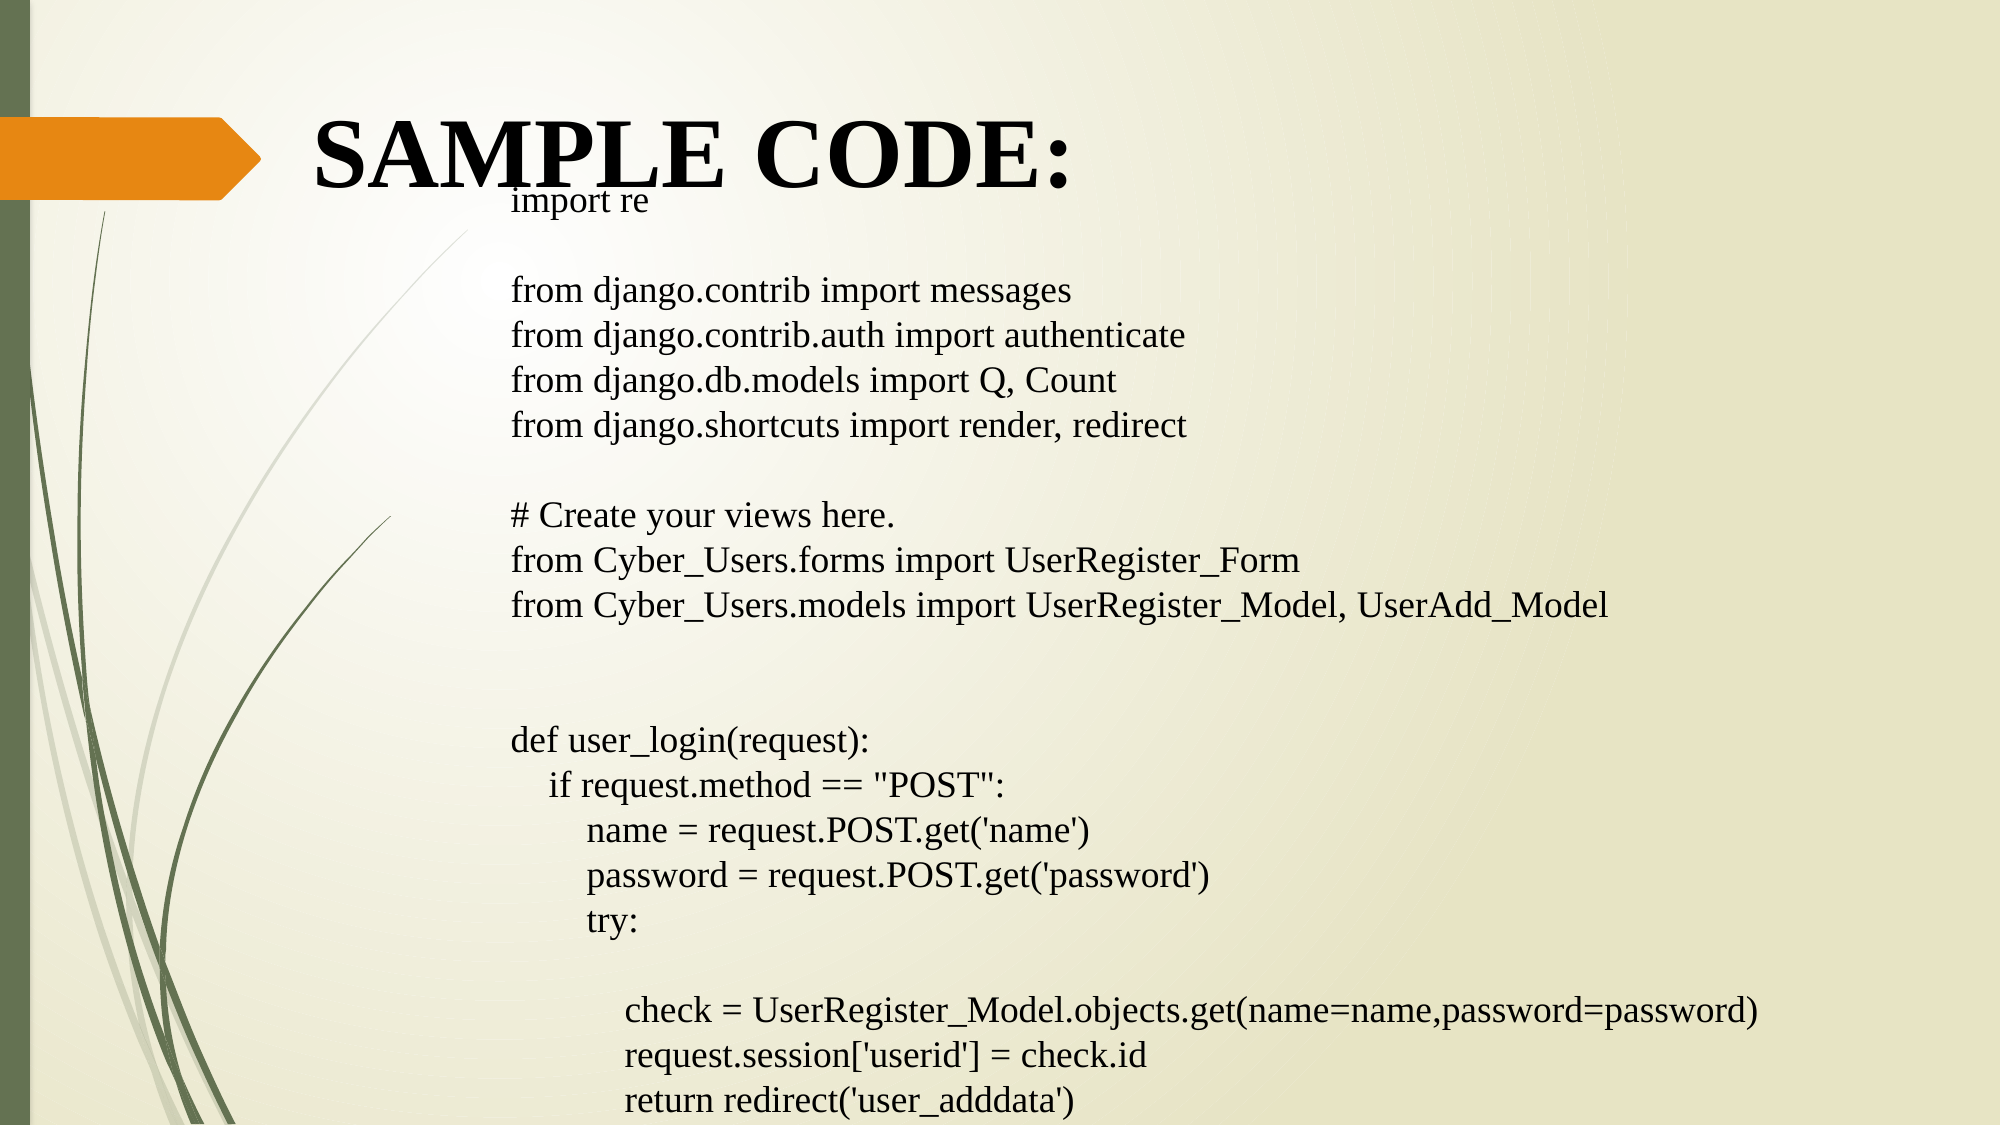

SAMPLE CODE:
import re

from django.contrib import messages
from django.contrib.auth import authenticate
from django.db.models import Q, Count
from django.shortcuts import render, redirect

# Create your views here.
from Cyber_Users.forms import UserRegister_Form
from Cyber_Users.models import UserRegister_Model, UserAdd_Model

def user_login(request):
    if request.method == "POST":
        name = request.POST.get('name')
        password = request.POST.get('password')
        try:

            check = UserRegister_Model.objects.get(name=name,password=password)
            request.session['userid'] = check.id
            return redirect('user_adddata')